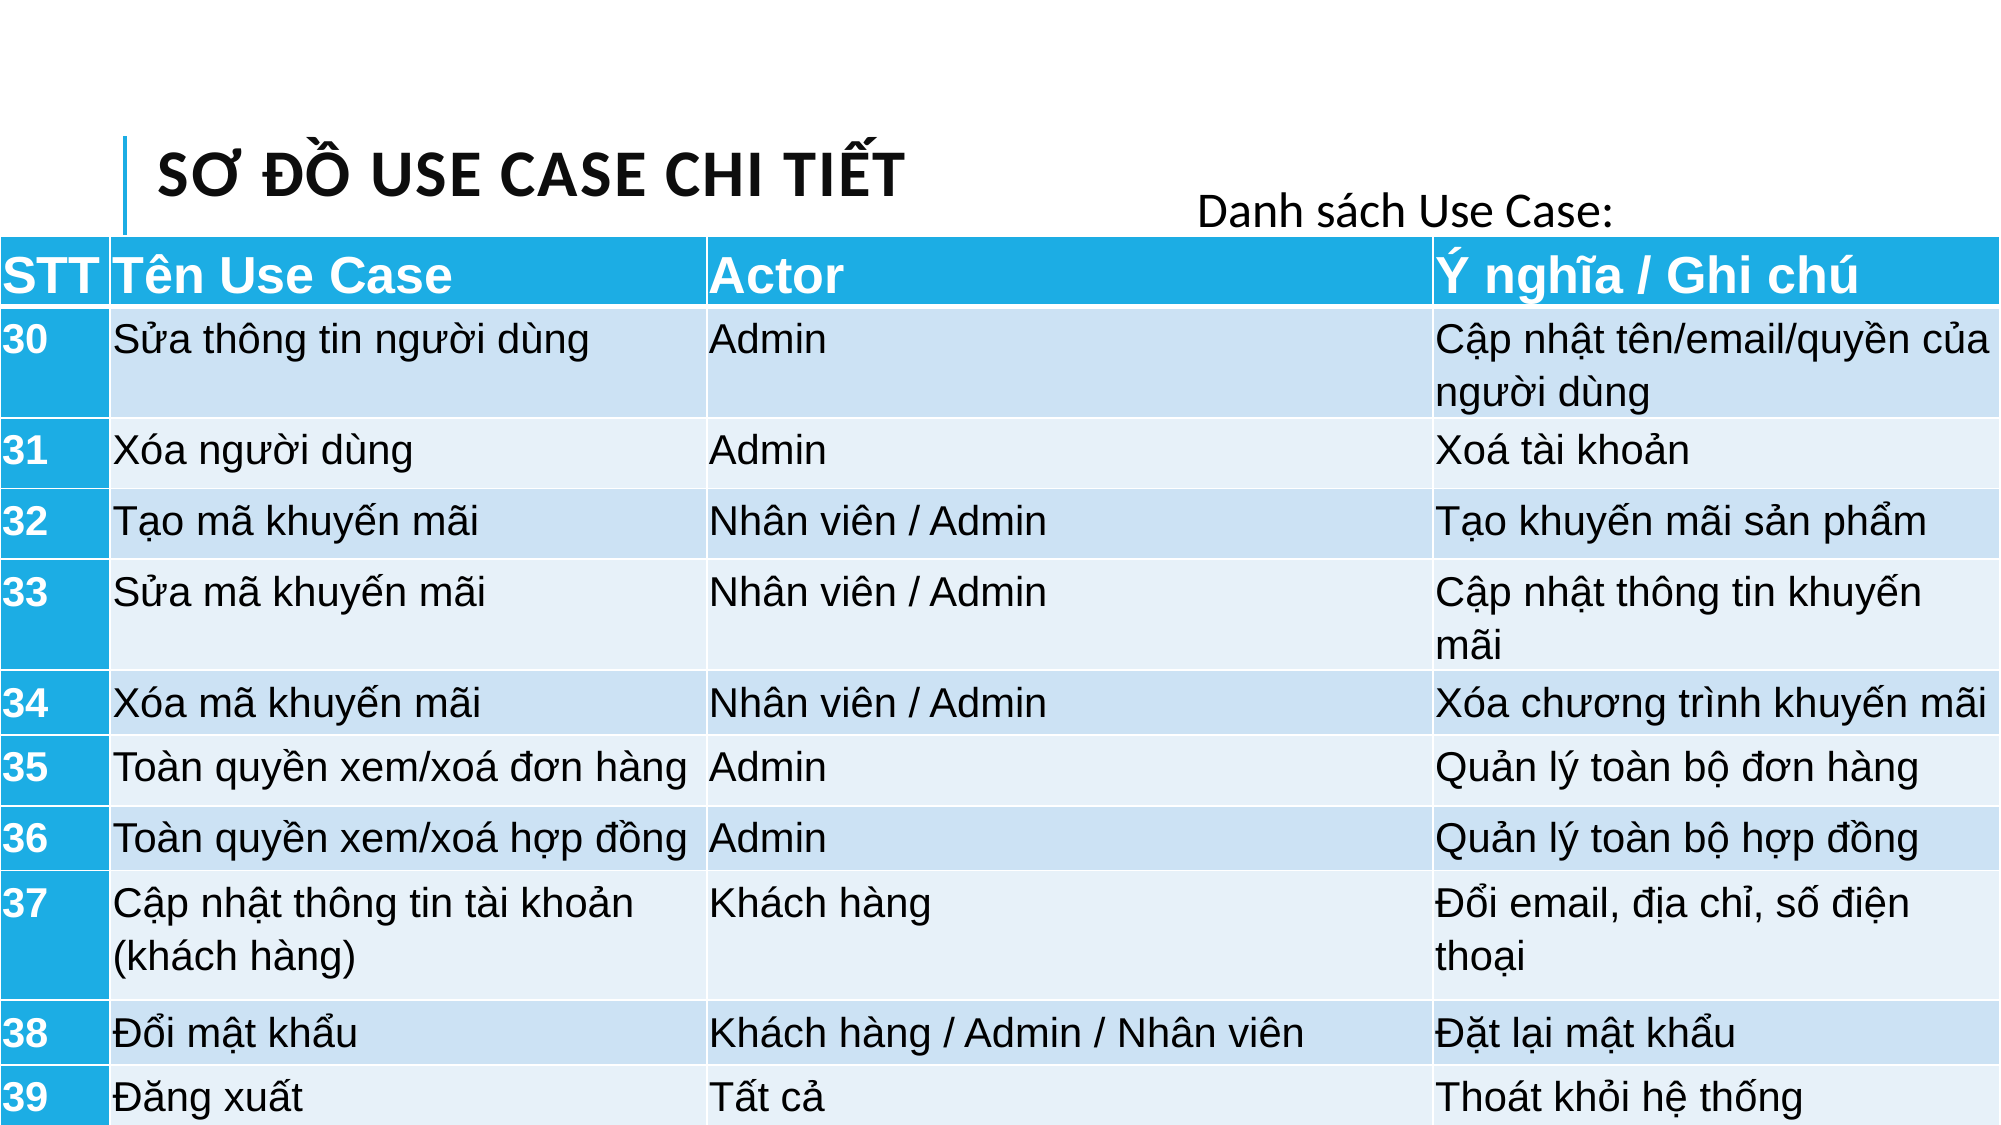

# Sơ đồ use case chi tiết
Danh sách Use Case:
| STT | Tên Use Case | Actor | Ý nghĩa / Ghi chú |
| --- | --- | --- | --- |
| 30 | Sửa thông tin người dùng | Admin | Cập nhật tên/email/quyền của người dùng |
| 31 | Xóa người dùng | Admin | Xoá tài khoản |
| 32 | Tạo mã khuyến mãi | Nhân viên / Admin | Tạo khuyến mãi sản phẩm |
| 33 | Sửa mã khuyến mãi | Nhân viên / Admin | Cập nhật thông tin khuyến mãi |
| 34 | Xóa mã khuyến mãi | Nhân viên / Admin | Xóa chương trình khuyến mãi |
| 35 | Toàn quyền xem/xoá đơn hàng | Admin | Quản lý toàn bộ đơn hàng |
| 36 | Toàn quyền xem/xoá hợp đồng | Admin | Quản lý toàn bộ hợp đồng |
| 37 | Cập nhật thông tin tài khoản (khách hàng) | Khách hàng | Đổi email, địa chỉ, số điện thoại |
| 38 | Đổi mật khẩu | Khách hàng / Admin / Nhân viên | Đặt lại mật khẩu |
| 39 | Đăng xuất | Tất cả | Thoát khỏi hệ thống |